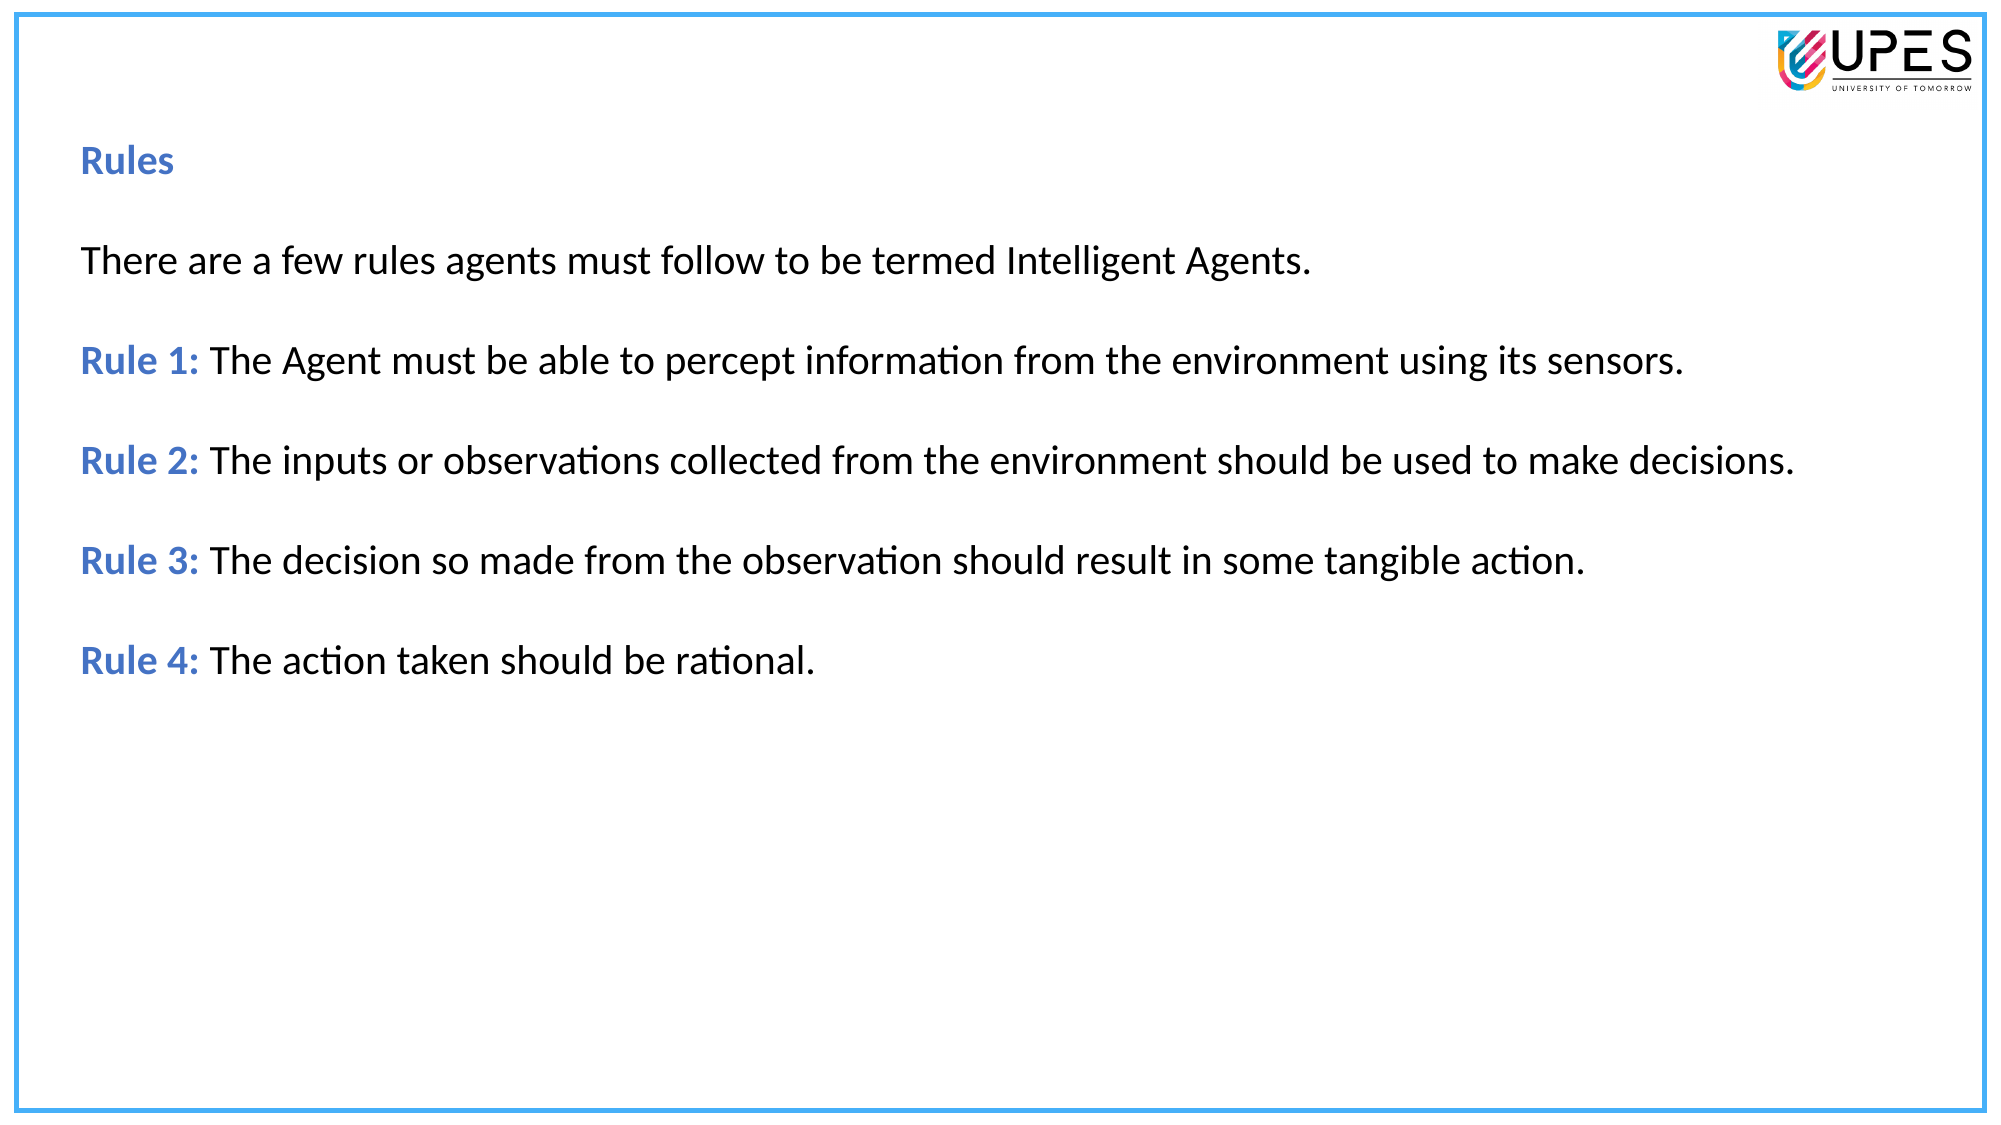

Rules

There are a few rules agents must follow to be termed Intelligent Agents.

Rule 1: The Agent must be able to percept information from the environment using its sensors.

Rule 2: The inputs or observations collected from the environment should be used to make decisions.

Rule 3: The decision so made from the observation should result in some tangible action.

Rule 4: The action taken should be rational.